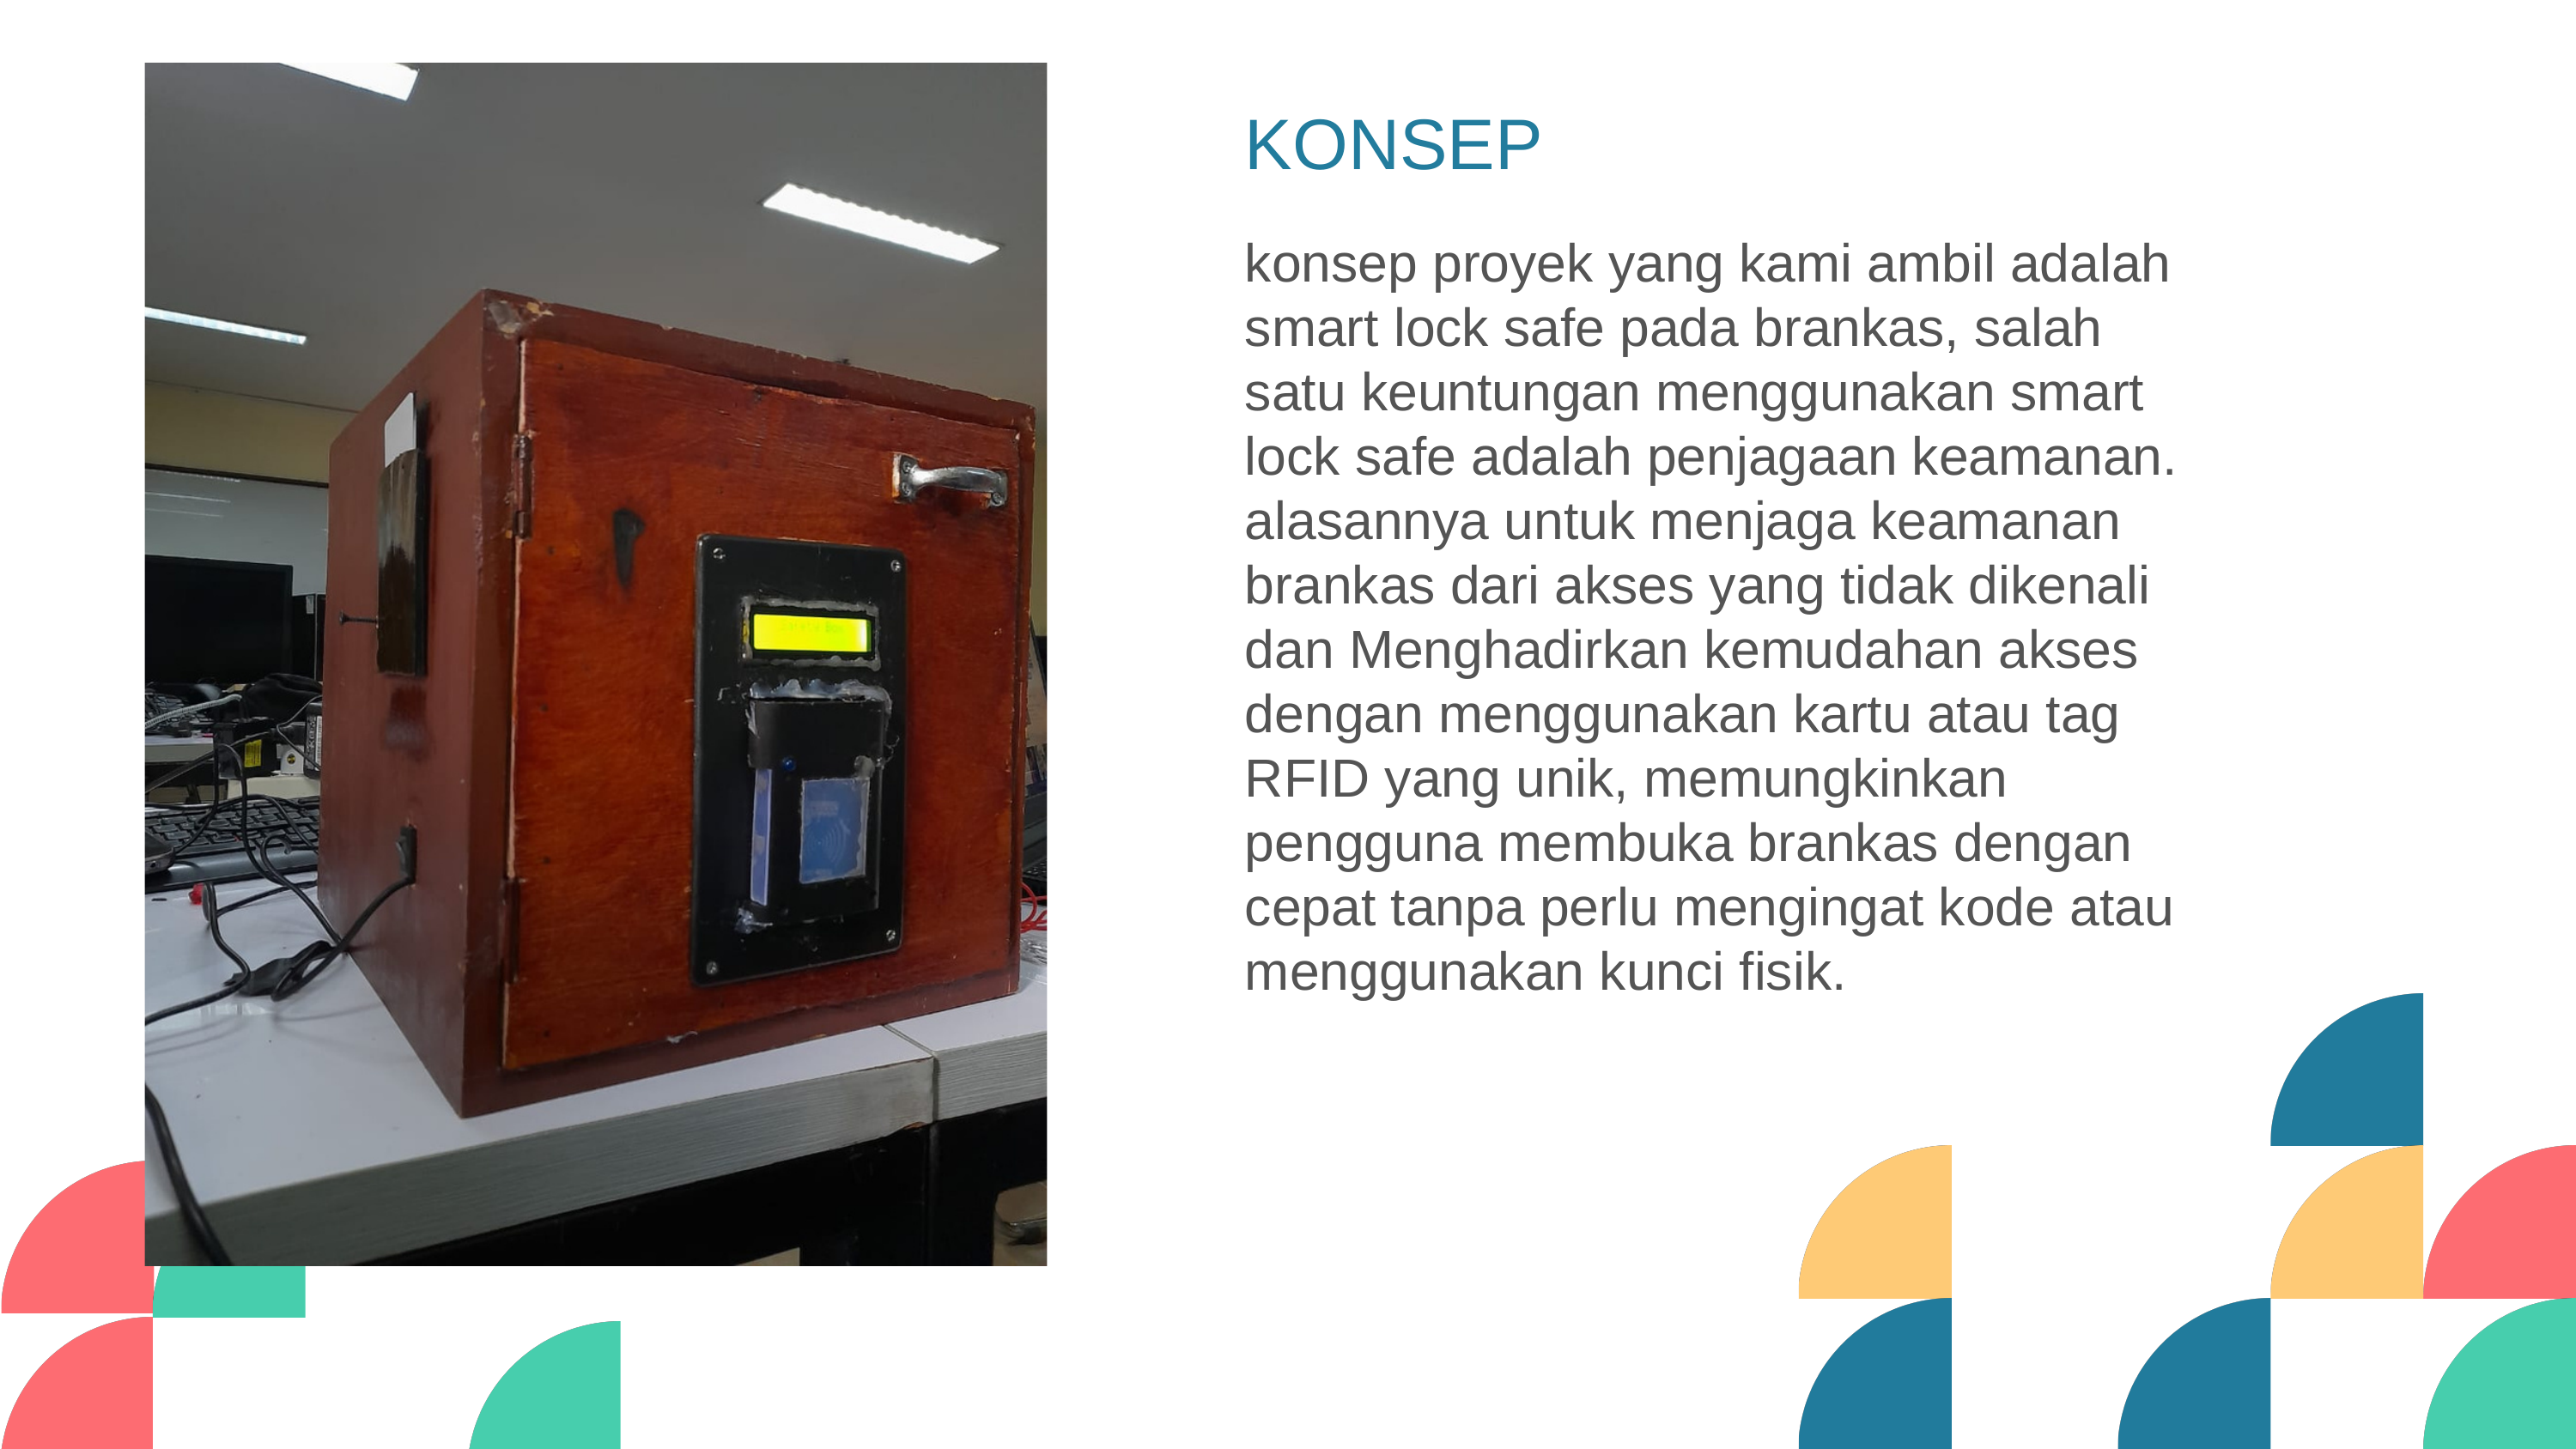

KONSEP
konsep proyek yang kami ambil adalah smart lock safe pada brankas, salah satu keuntungan menggunakan smart lock safe adalah penjagaan keamanan. alasannya untuk menjaga keamanan brankas dari akses yang tidak dikenali dan Menghadirkan kemudahan akses dengan menggunakan kartu atau tag RFID yang unik, memungkinkan pengguna membuka brankas dengan cepat tanpa perlu mengingat kode atau menggunakan kunci fisik.